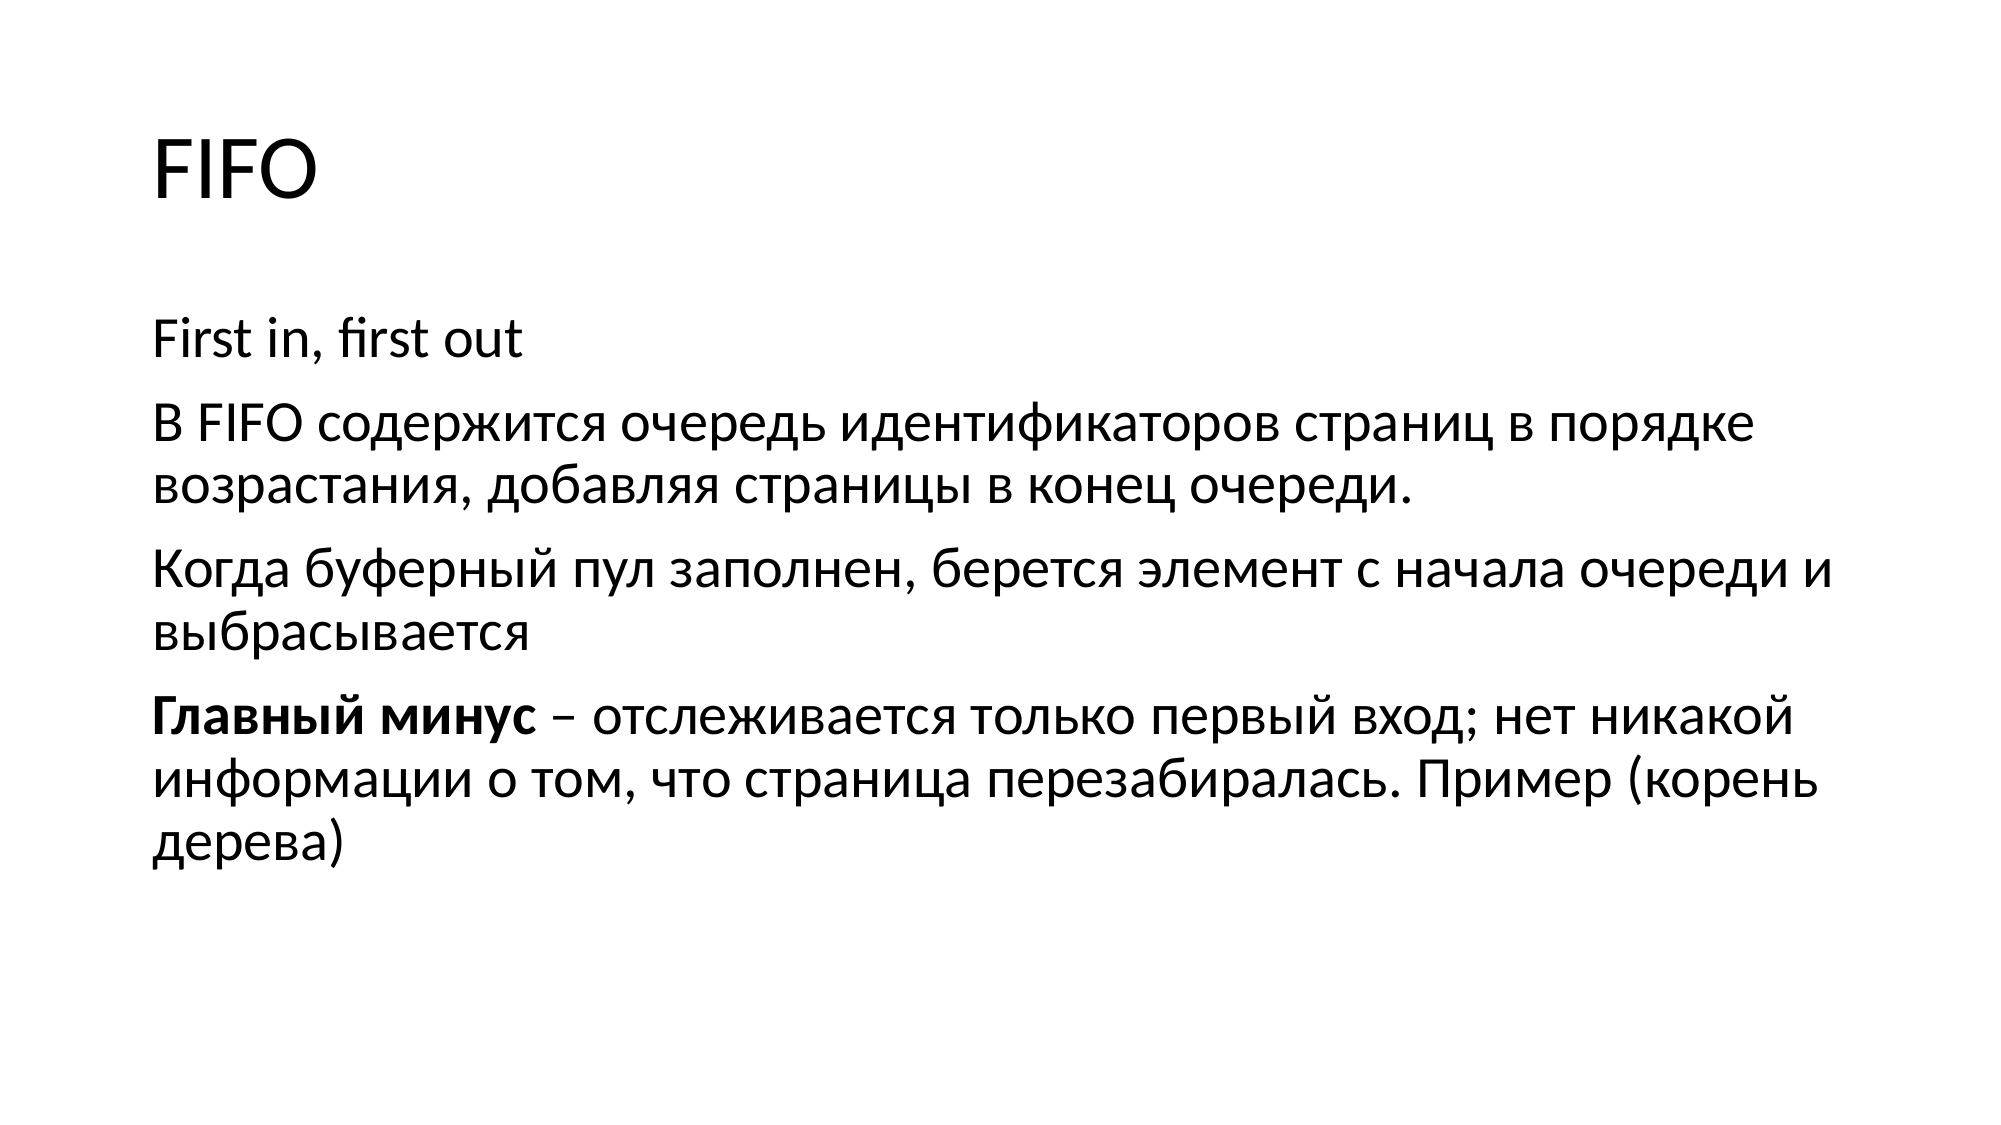

# FIFO
First in, first out
В FIFO содержится очередь идентификаторов страниц в порядке возрастания, добавляя страницы в конец очереди.
Когда буферный пул заполнен, берется элемент с начала очереди и выбрасывается
Главный минус – отслеживается только первый вход; нет никакой информации о том, что страница перезабиралась. Пример (корень дерева)